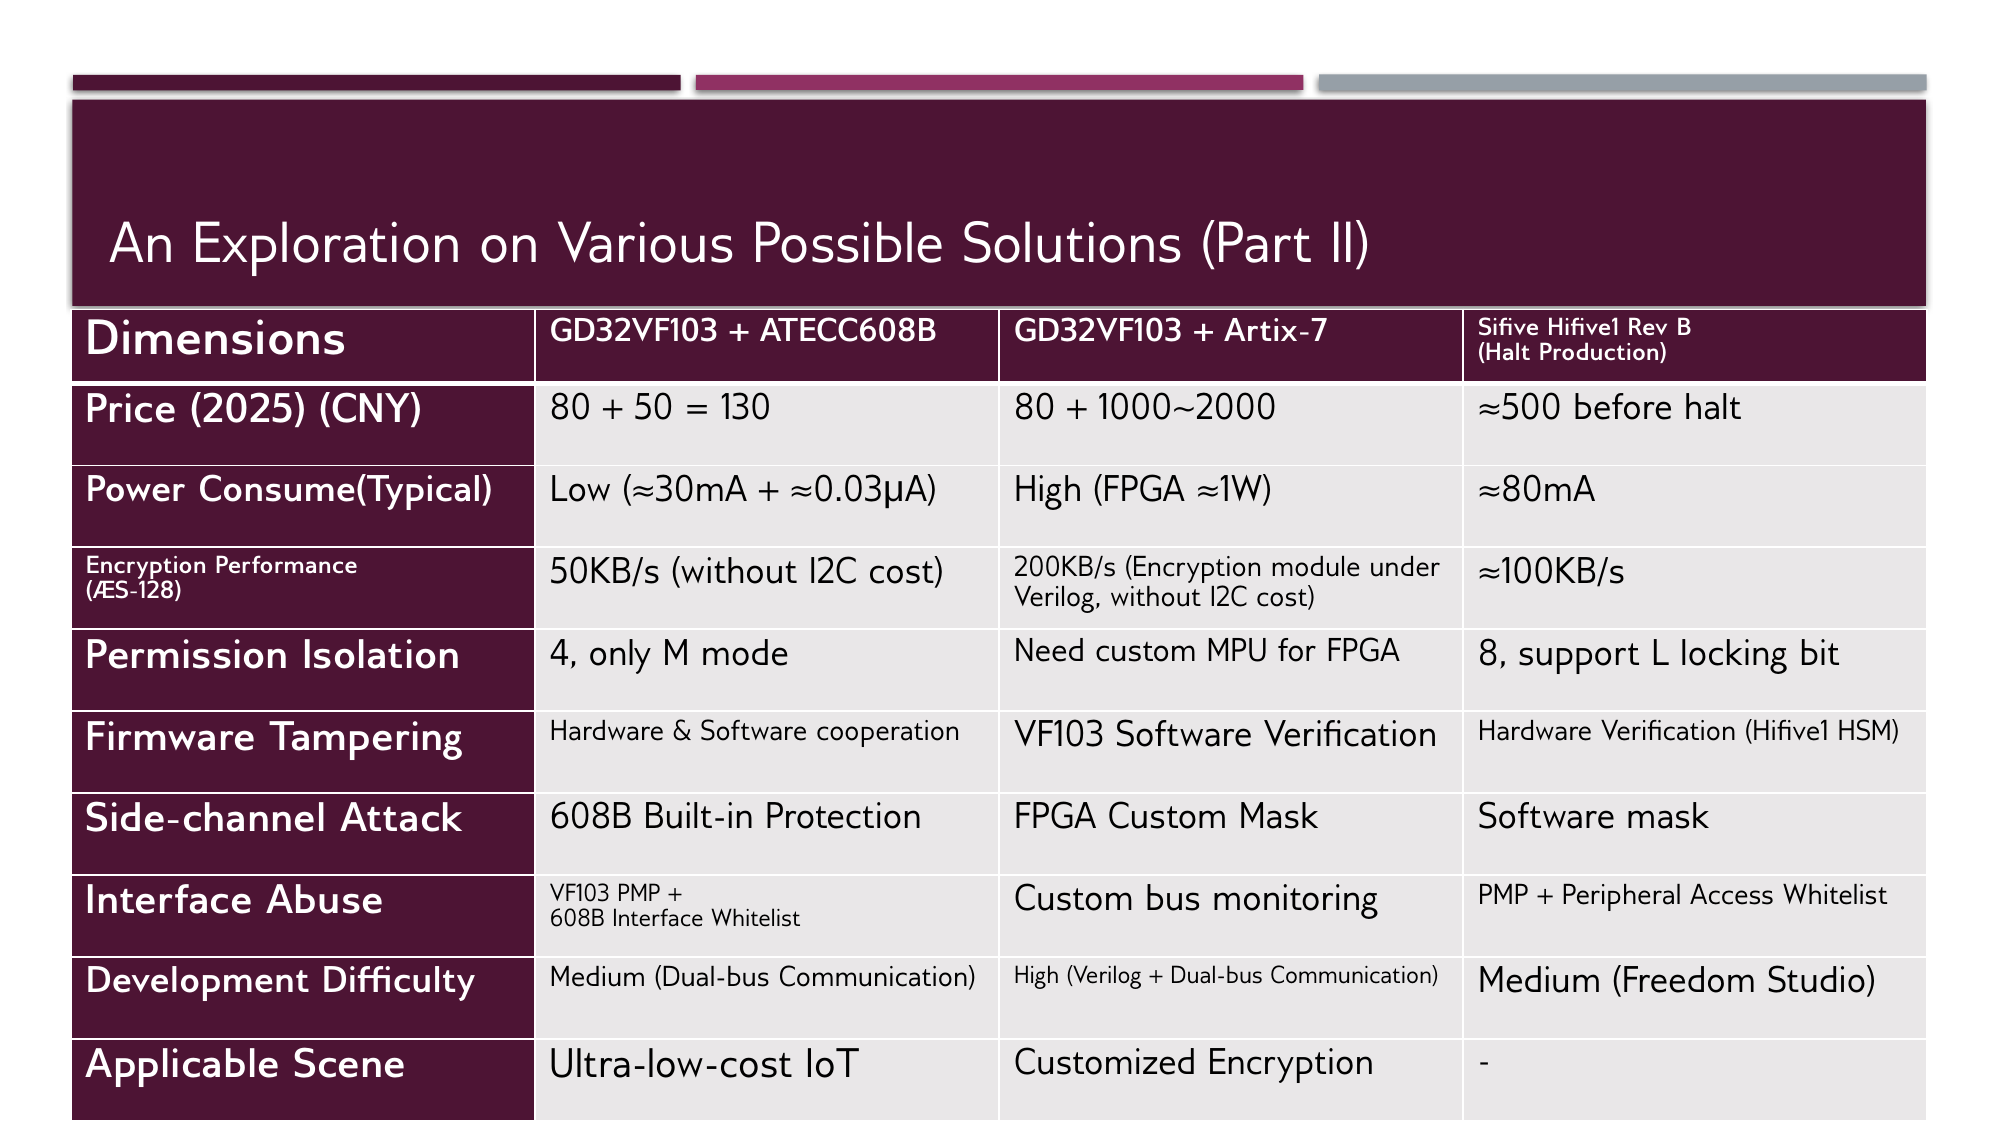

# An Exploration on Various Possible Solutions (Part II)
| Dimensions | GD32VF103 + ATECC608B | GD32VF103 + Artix-7 | Sifive Hifive1 Rev B (Halt Production) |
| --- | --- | --- | --- |
| Price (2025) (CNY) | 80 + 50 = 130 | 80 + 1000~2000 | ≈500 before halt |
| Power Consume(Typical) | Low (≈30mA + ≈0.03μA) | High (FPGA ≈1W) | ≈80mA |
| Encryption Performance (AES-128) | 50KB/s (without I2C cost) | 200KB/s (Encryption module under Verilog, without I2C cost) | ≈100KB/s |
| Permission Isolation | 4, only M mode | Need custom MPU for FPGA | 8, support L locking bit |
| Firmware Tampering | Hardware & Software cooperation | VF103 Software Verification | Hardware Verification (Hifive1 HSM) |
| Side-channel Attack | 608B Built-in Protection | FPGA Custom Mask | Software mask |
| Interface Abuse | VF103 PMP + 608B Interface Whitelist | Custom bus monitoring | PMP + Peripheral Access Whitelist |
| Development Difficulty | Medium (Dual-bus Communication) | High (Verilog + Dual-bus Communication) | Medium (Freedom Studio) |
| Applicable Scene | Ultra-low-cost IoT | Customized Encryption | - |